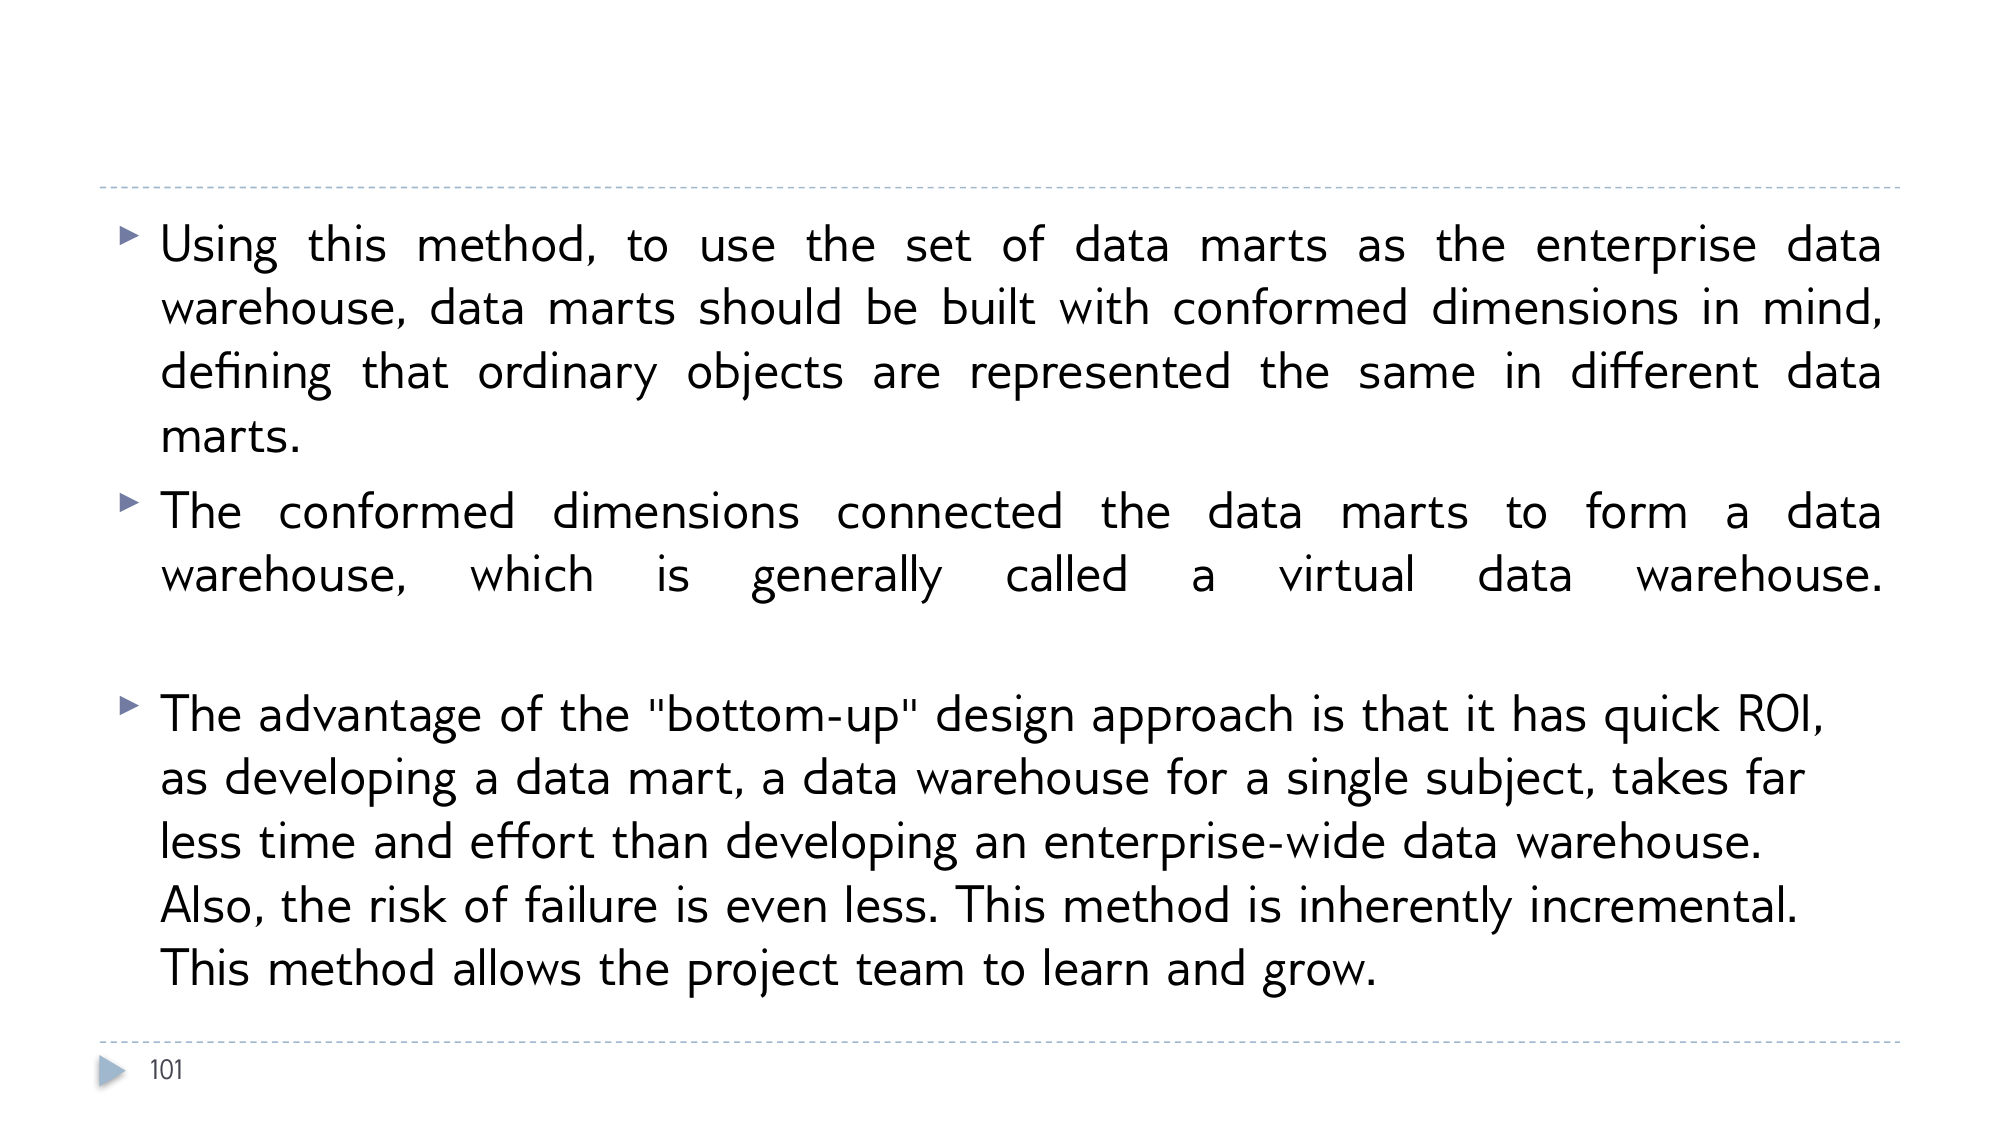

#
Using this method, to use the set of data marts as the enterprise data warehouse, data marts should be built with conformed dimensions in mind, defining that ordinary objects are represented the same in different data marts.
The conformed dimensions connected the data marts to form a data warehouse, which is generally called a virtual data warehouse.
The advantage of the "bottom-up" design approach is that it has quick ROI, as developing a data mart, a data warehouse for a single subject, takes far less time and effort than developing an enterprise-wide data warehouse. Also, the risk of failure is even less. This method is inherently incremental. This method allows the project team to learn and grow.
101